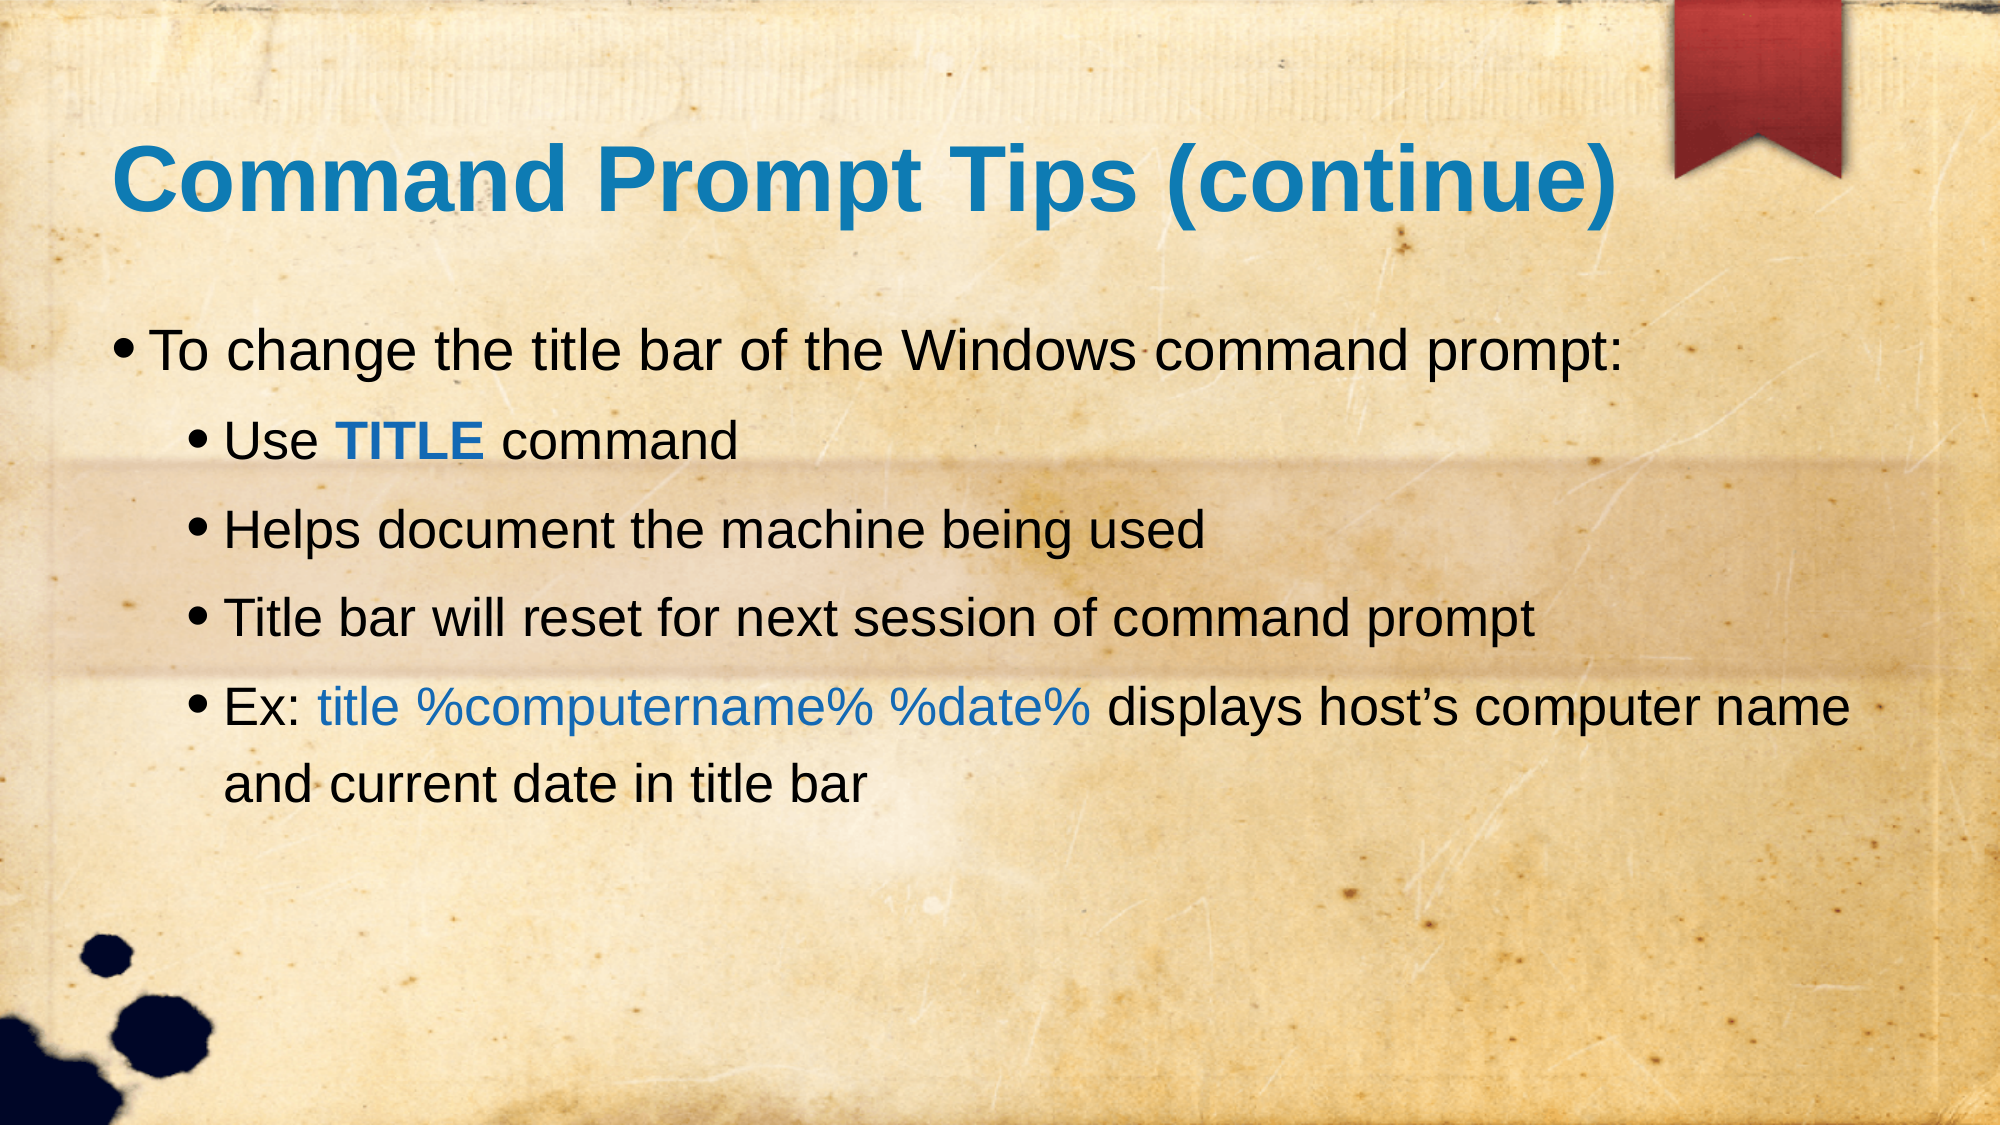

Command Prompt Tips (continue)
To change the title bar of the Windows command prompt:
Use TITLE command
Helps document the machine being used
Title bar will reset for next session of command prompt
Ex: title %computername% %date% displays host’s computer name and current date in title bar